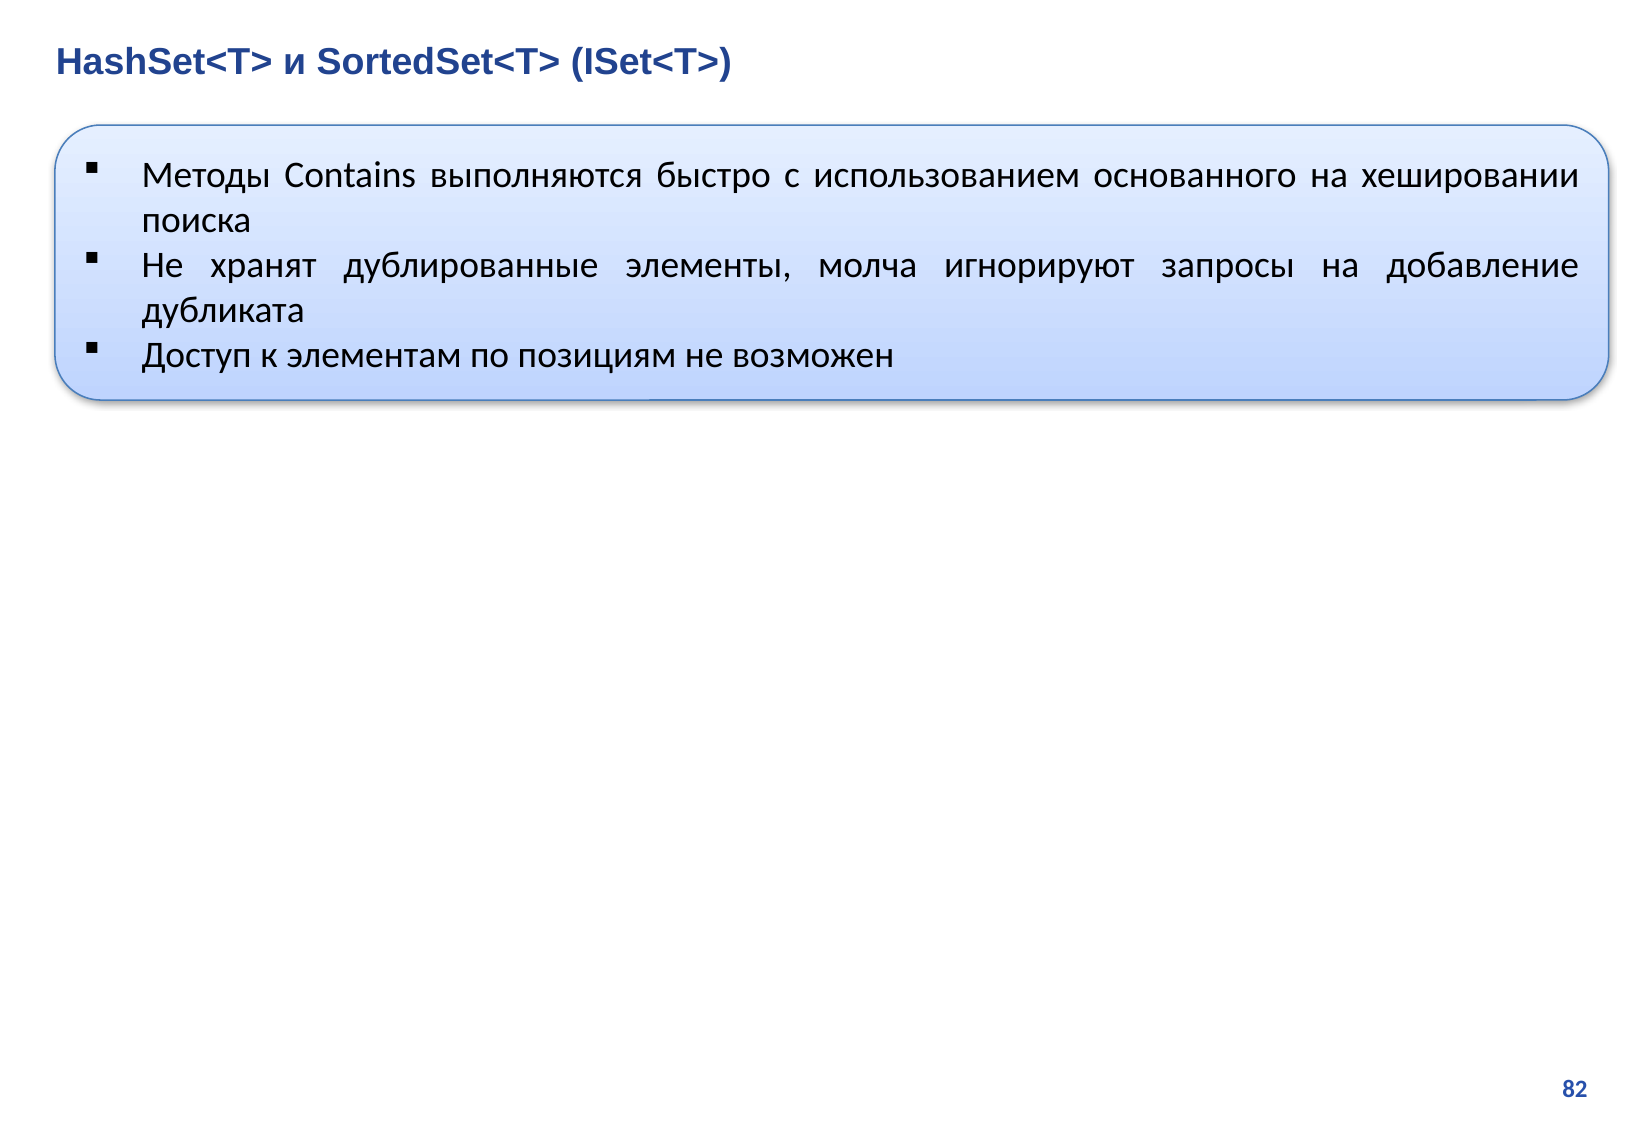

# HashSet<T> и SortedSet<T> (ISet<T>)
Методы Contains выполняются быстро с использованием основанного на хешировании поиска
Не хранят дублированные элементы, молча игнорируют запросы на добавление дубликата
Доступ к элементам по позициям не возможен